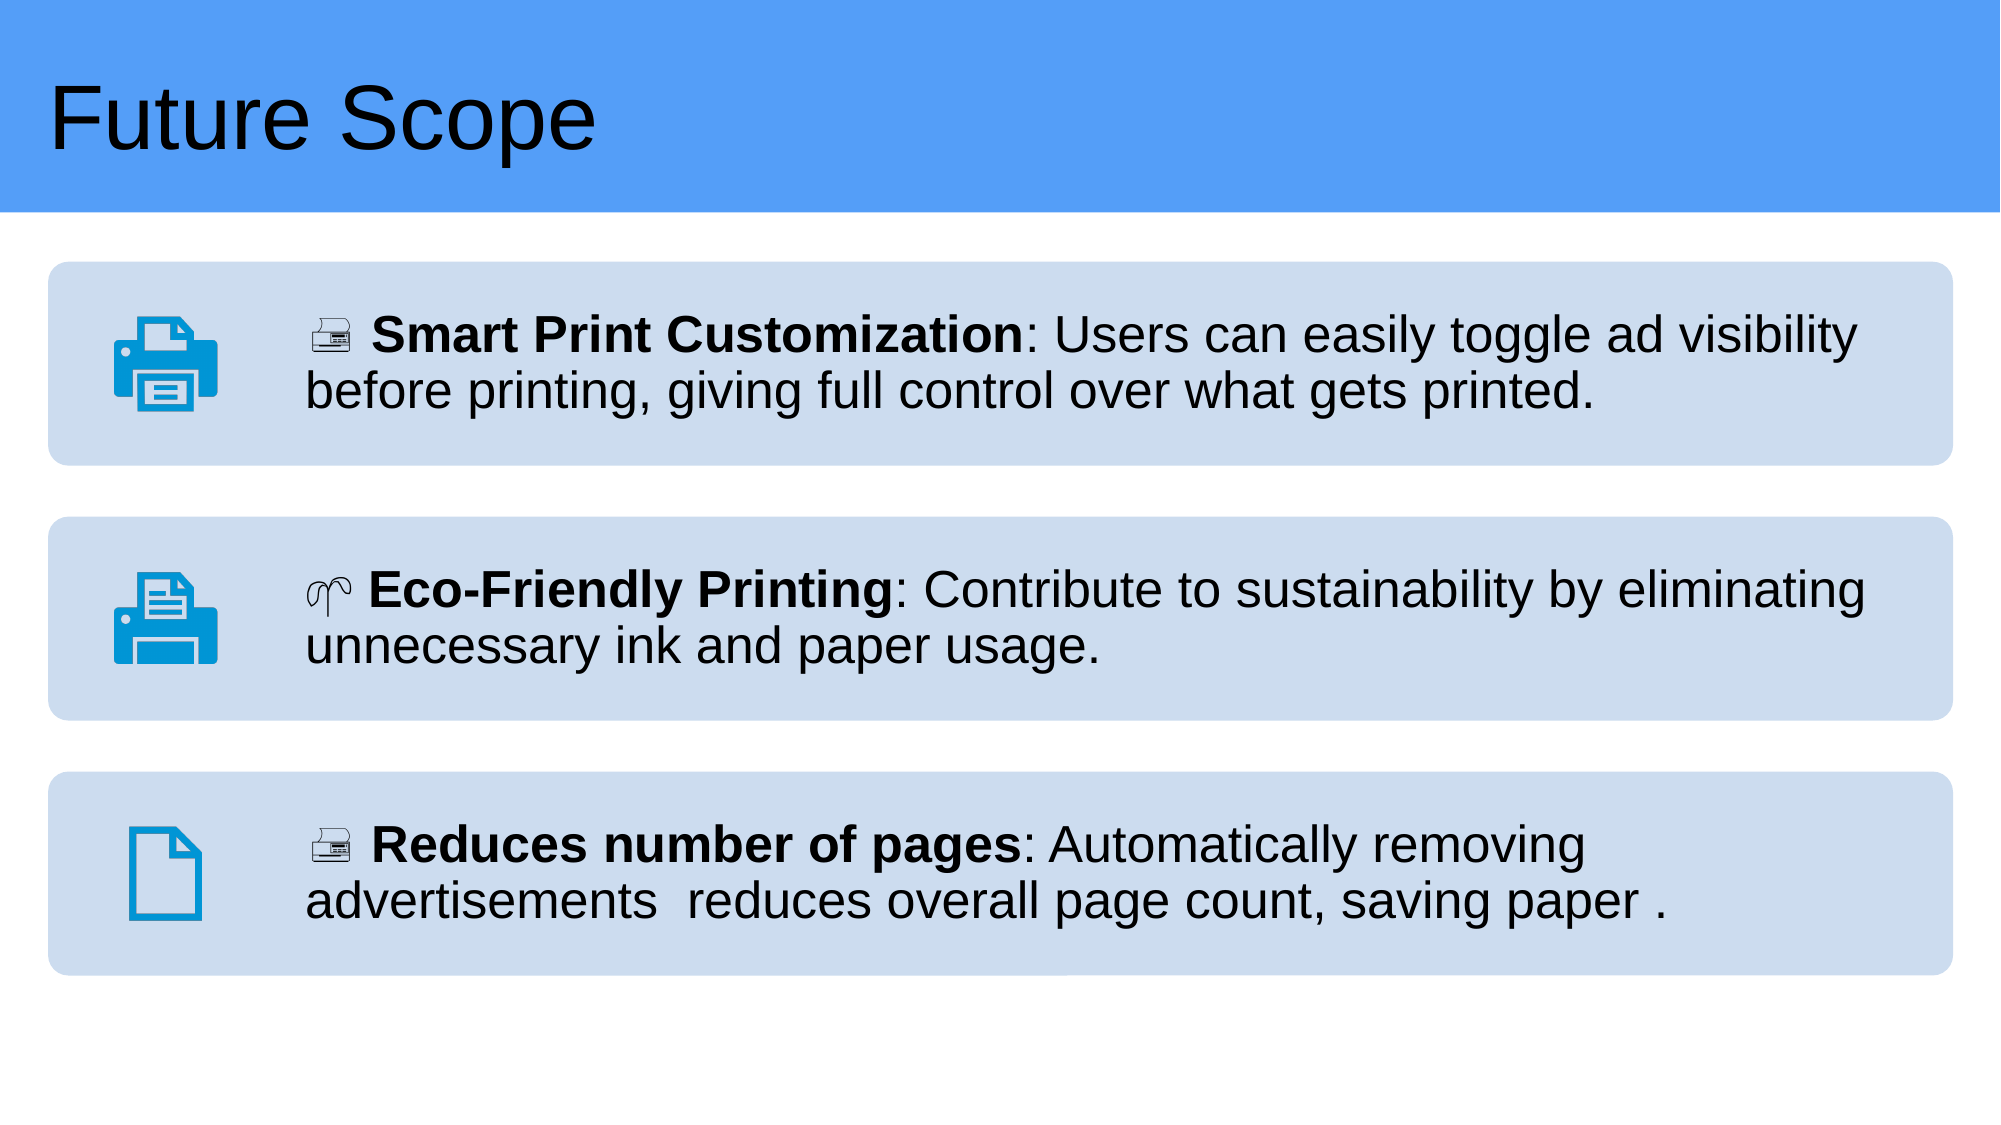

# Future Scope
🖨️ Smart Print Customization: Users can easily toggle ad visibility before printing, giving full control over what gets printed.
🌱 Eco-Friendly Printing: Contribute to sustainability by eliminating unnecessary ink and paper usage.
🖨️ Reduces number of pages: Automatically removing advertisements  reduces overall page count, saving paper .